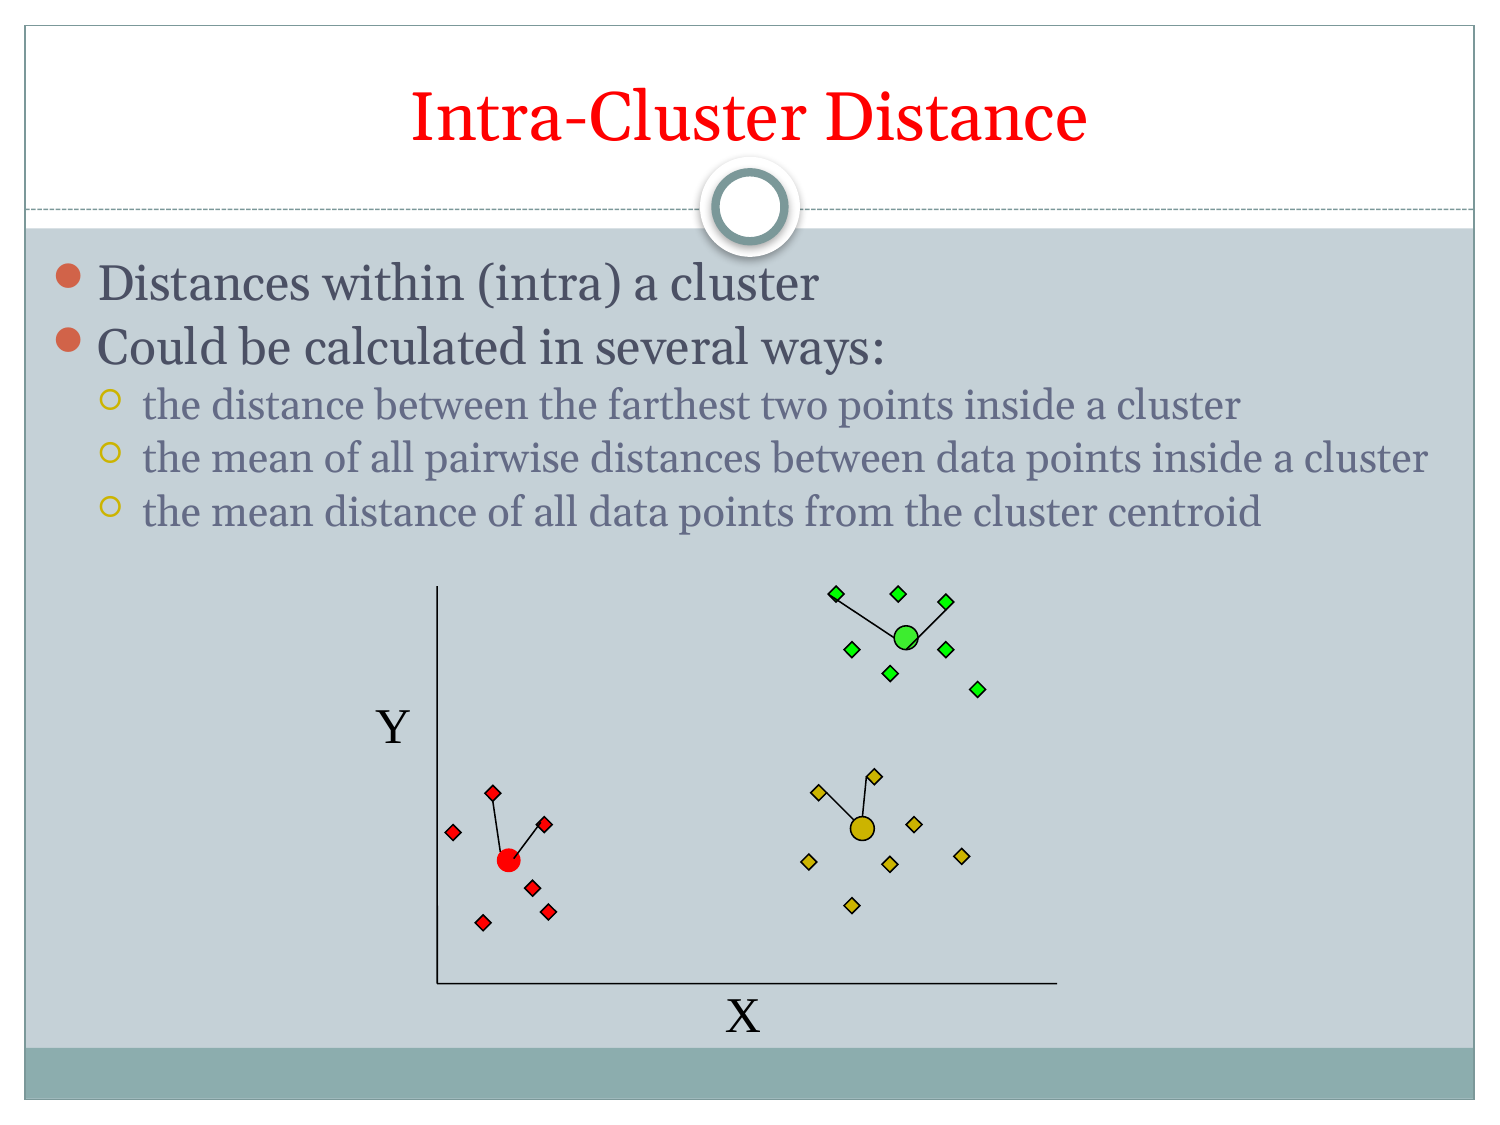

# Intra-Cluster Distance
Distances within (intra) a cluster
Could be calculated in several ways:
the distance between the farthest two points inside a cluster
the mean of all pairwise distances between data points inside a cluster
the mean distance of all data points from the cluster centroid

Y
X